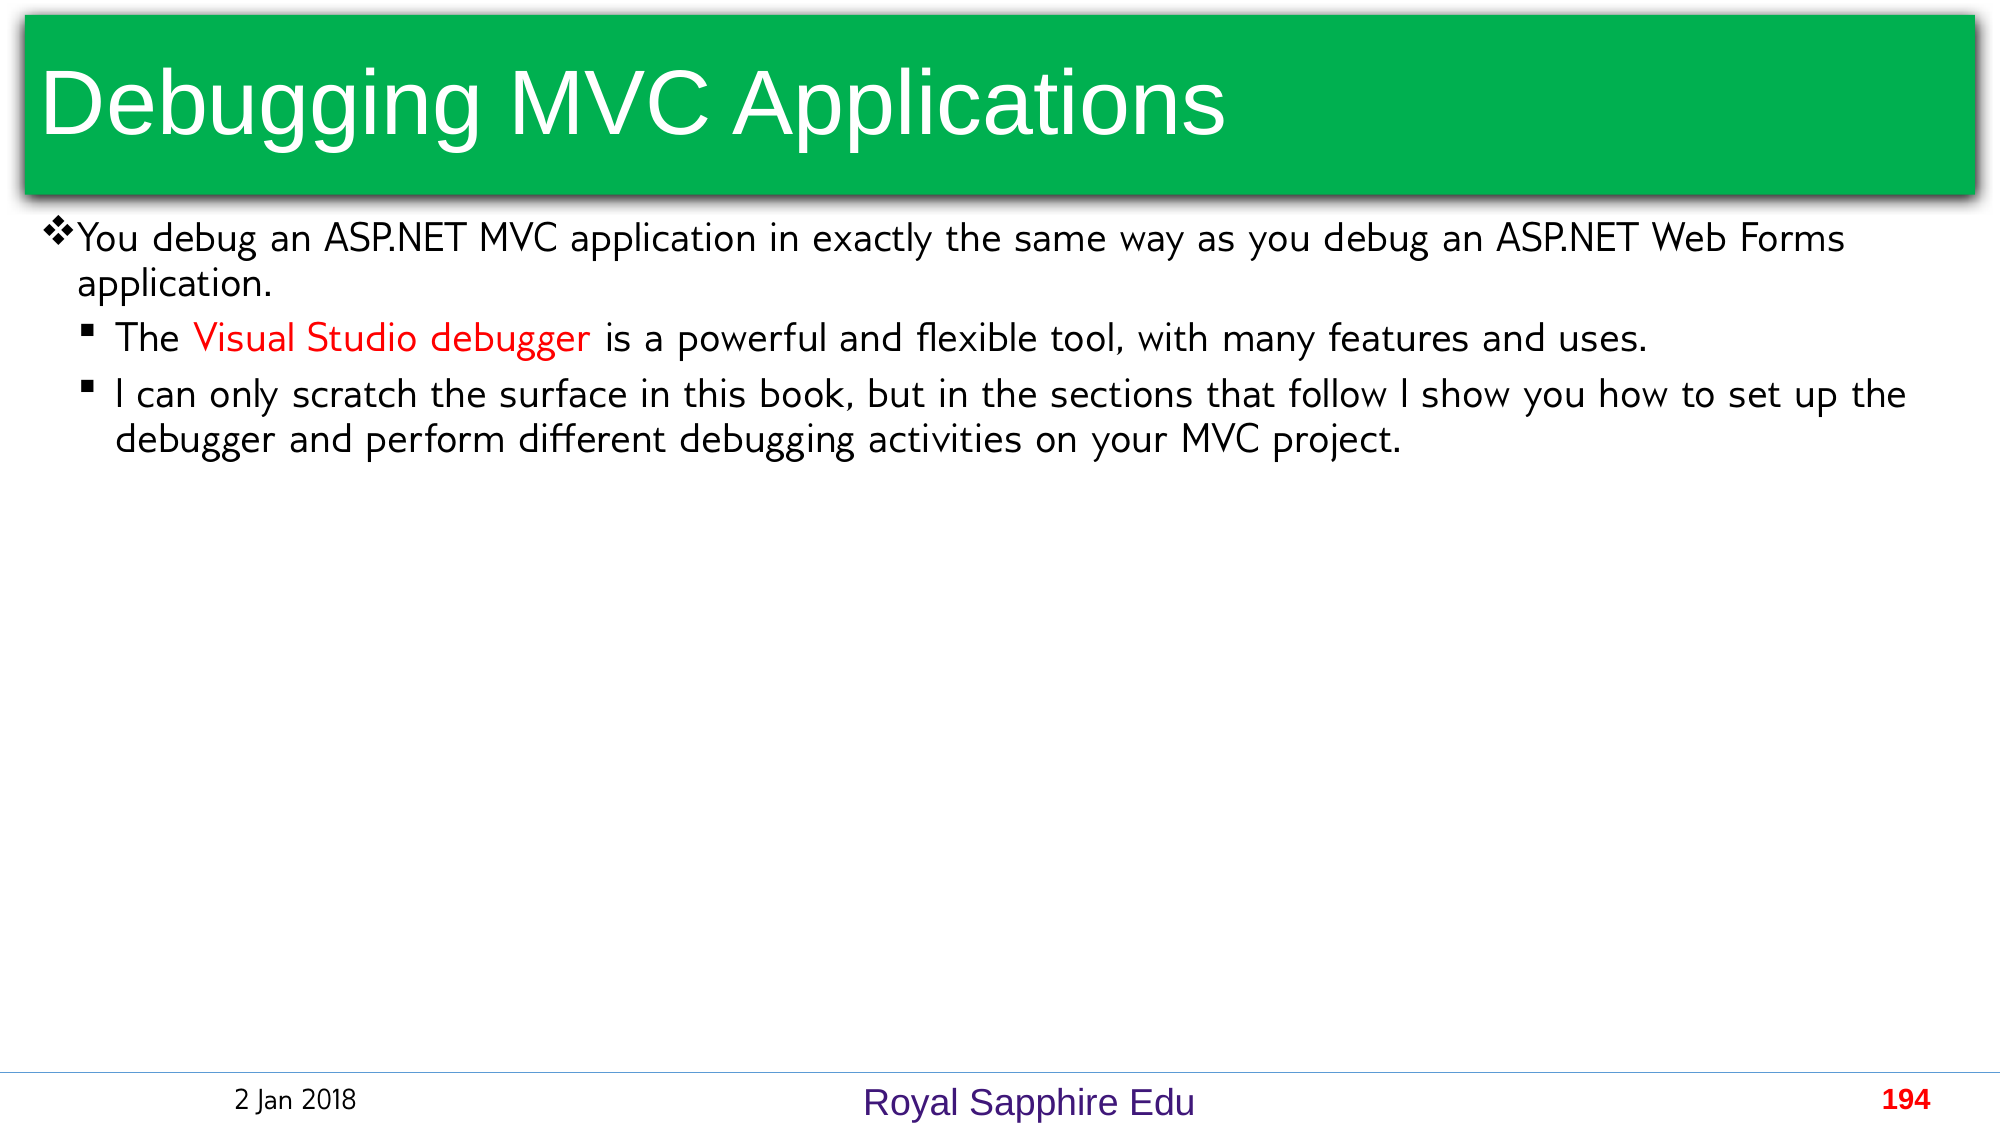

# Debugging MVC Applications
You debug an ASP.NET MVC application in exactly the same way as you debug an ASP.NET Web Forms application.
The Visual Studio debugger is a powerful and flexible tool, with many features and uses.
I can only scratch the surface in this book, but in the sections that follow I show you how to set up the debugger and perform different debugging activities on your MVC project.
2 Jan 2018
194